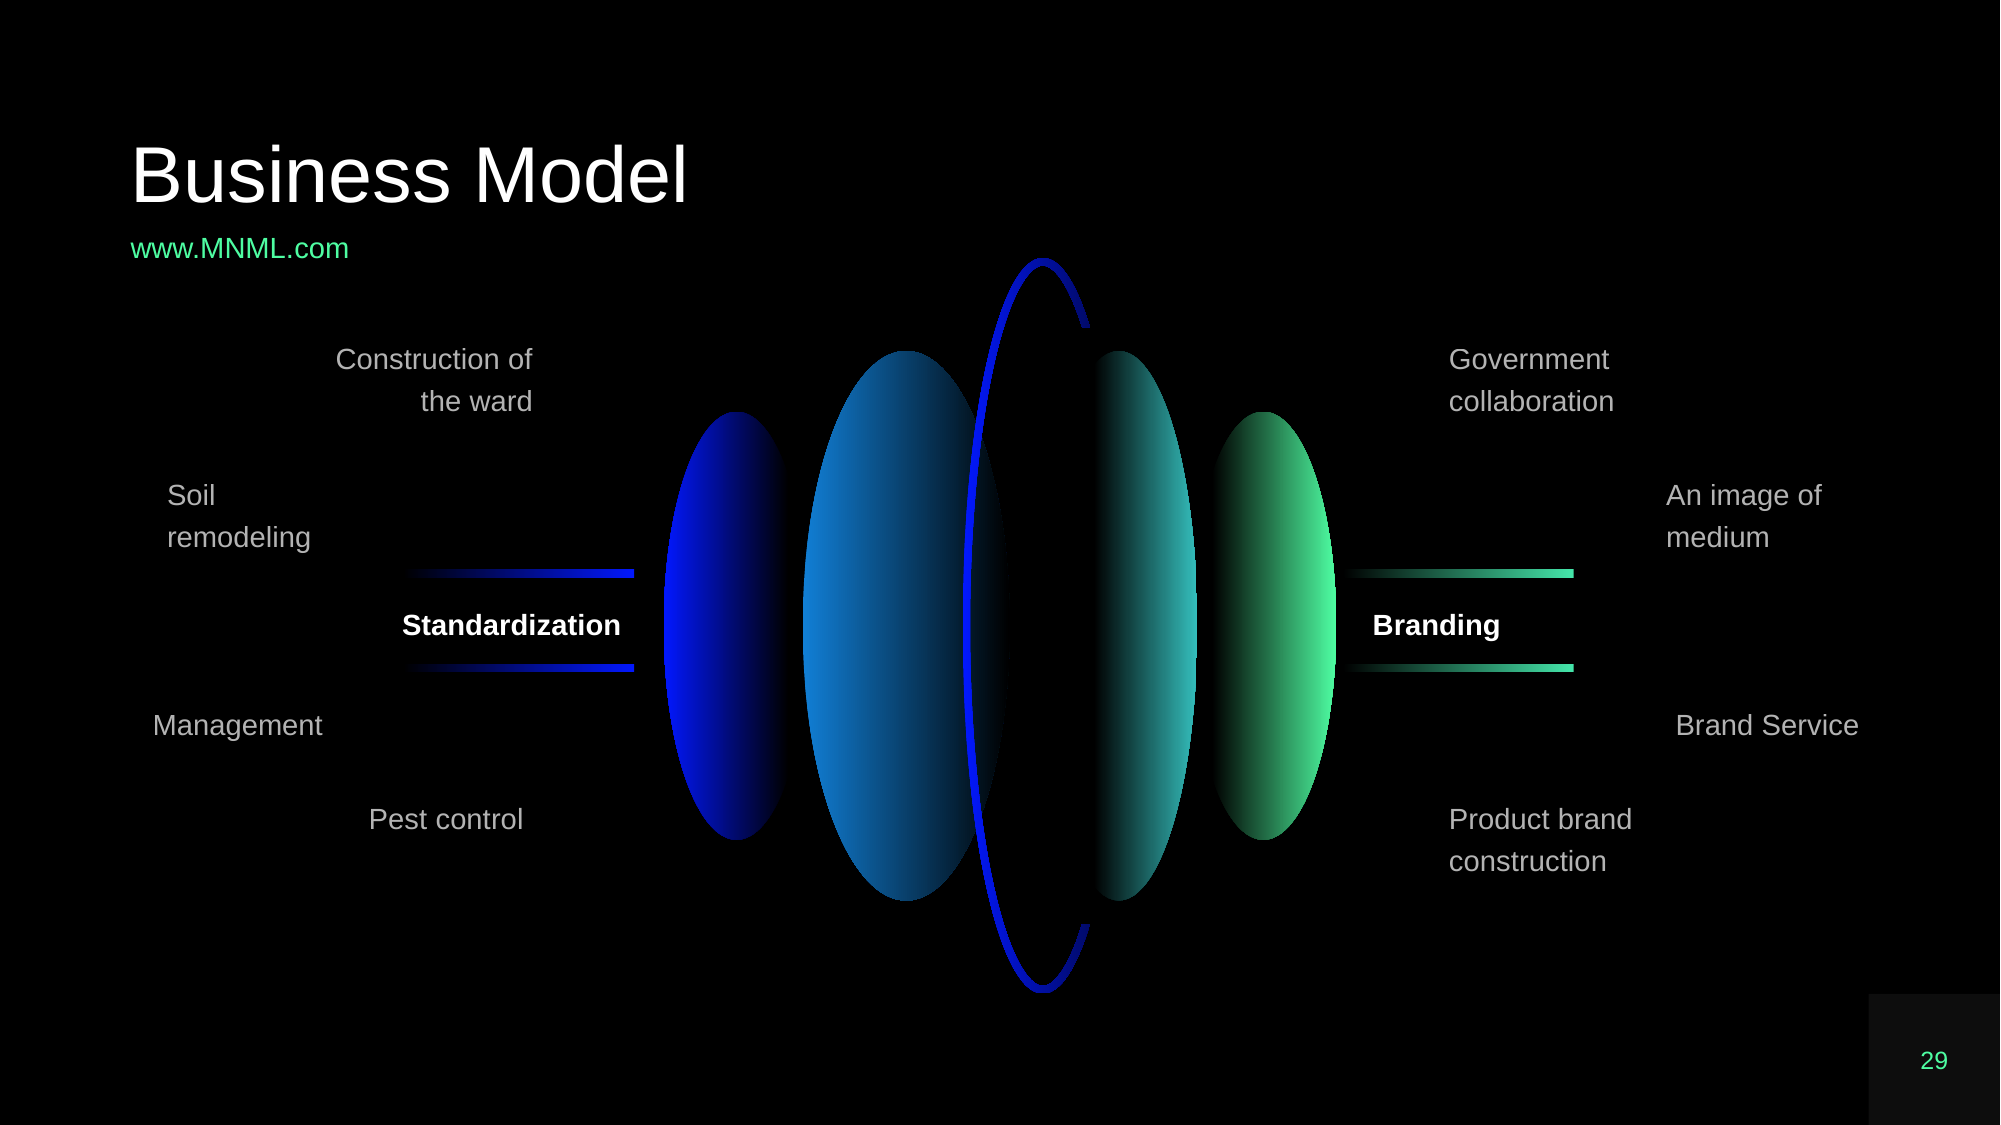

# Business Model
www.MNML.com

Construction of the ward
Government collaboration

Soil remodeling
An image of medium

Standardization
Branding
Management
Brand Service
Pest control
Product brand construction
29